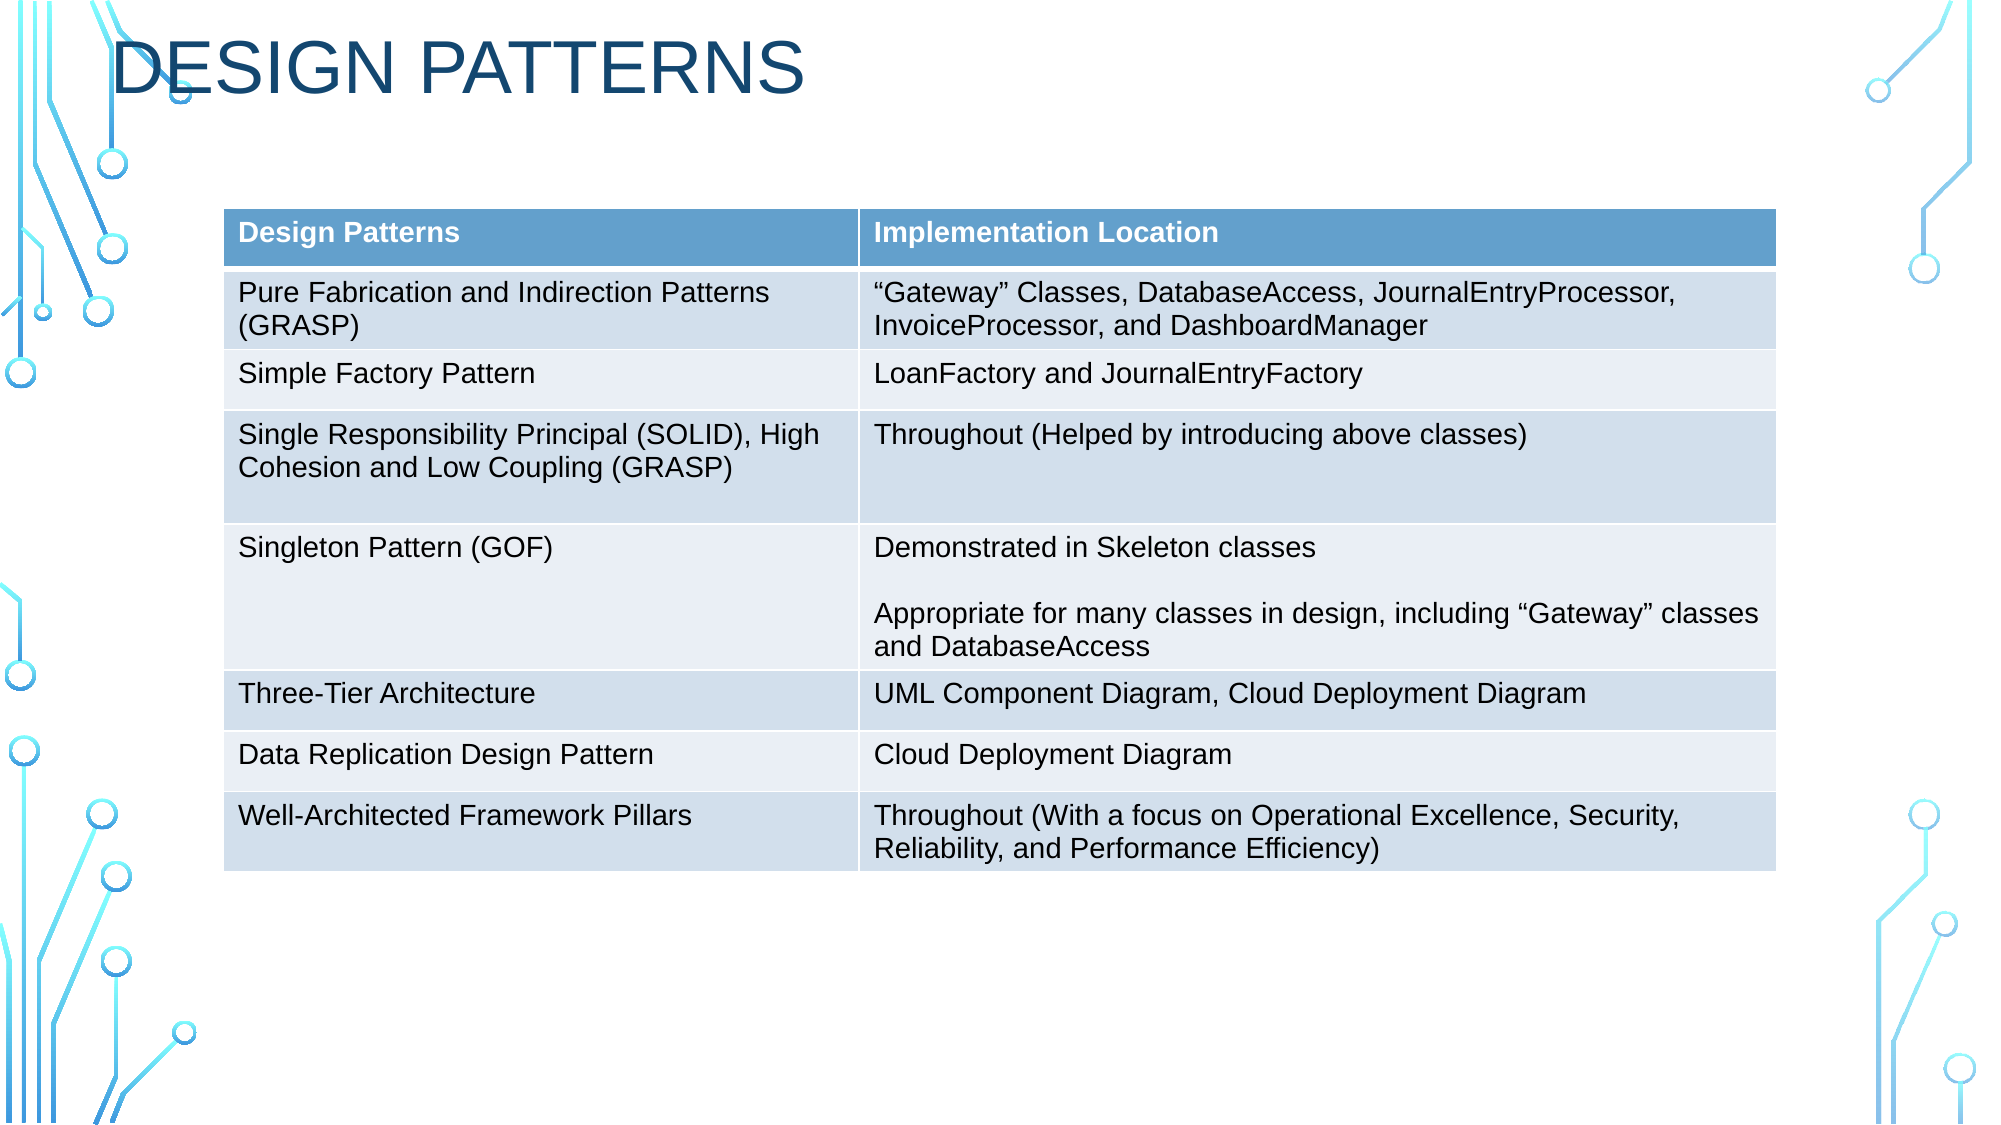

# DESIGN PATTERNS
| Design Patterns | Implementation Location |
| --- | --- |
| Pure Fabrication and Indirection Patterns (GRASP) | “Gateway” Classes, DatabaseAccess, JournalEntryProcessor, InvoiceProcessor, and DashboardManager |
| Simple Factory Pattern | LoanFactory and JournalEntryFactory |
| Single Responsibility Principal (SOLID), High Cohesion and Low Coupling (GRASP) | Throughout (Helped by introducing above classes) |
| Singleton Pattern (GOF) | Demonstrated in Skeleton classes Appropriate for many classes in design, including “Gateway” classes and DatabaseAccess |
| Three-Tier Architecture | UML Component Diagram, Cloud Deployment Diagram |
| Data Replication Design Pattern | Cloud Deployment Diagram |
| Well-Architected Framework Pillars | Throughout (With a focus on Operational Excellence, Security, Reliability, and Performance Efficiency) |
33
10/13/2024